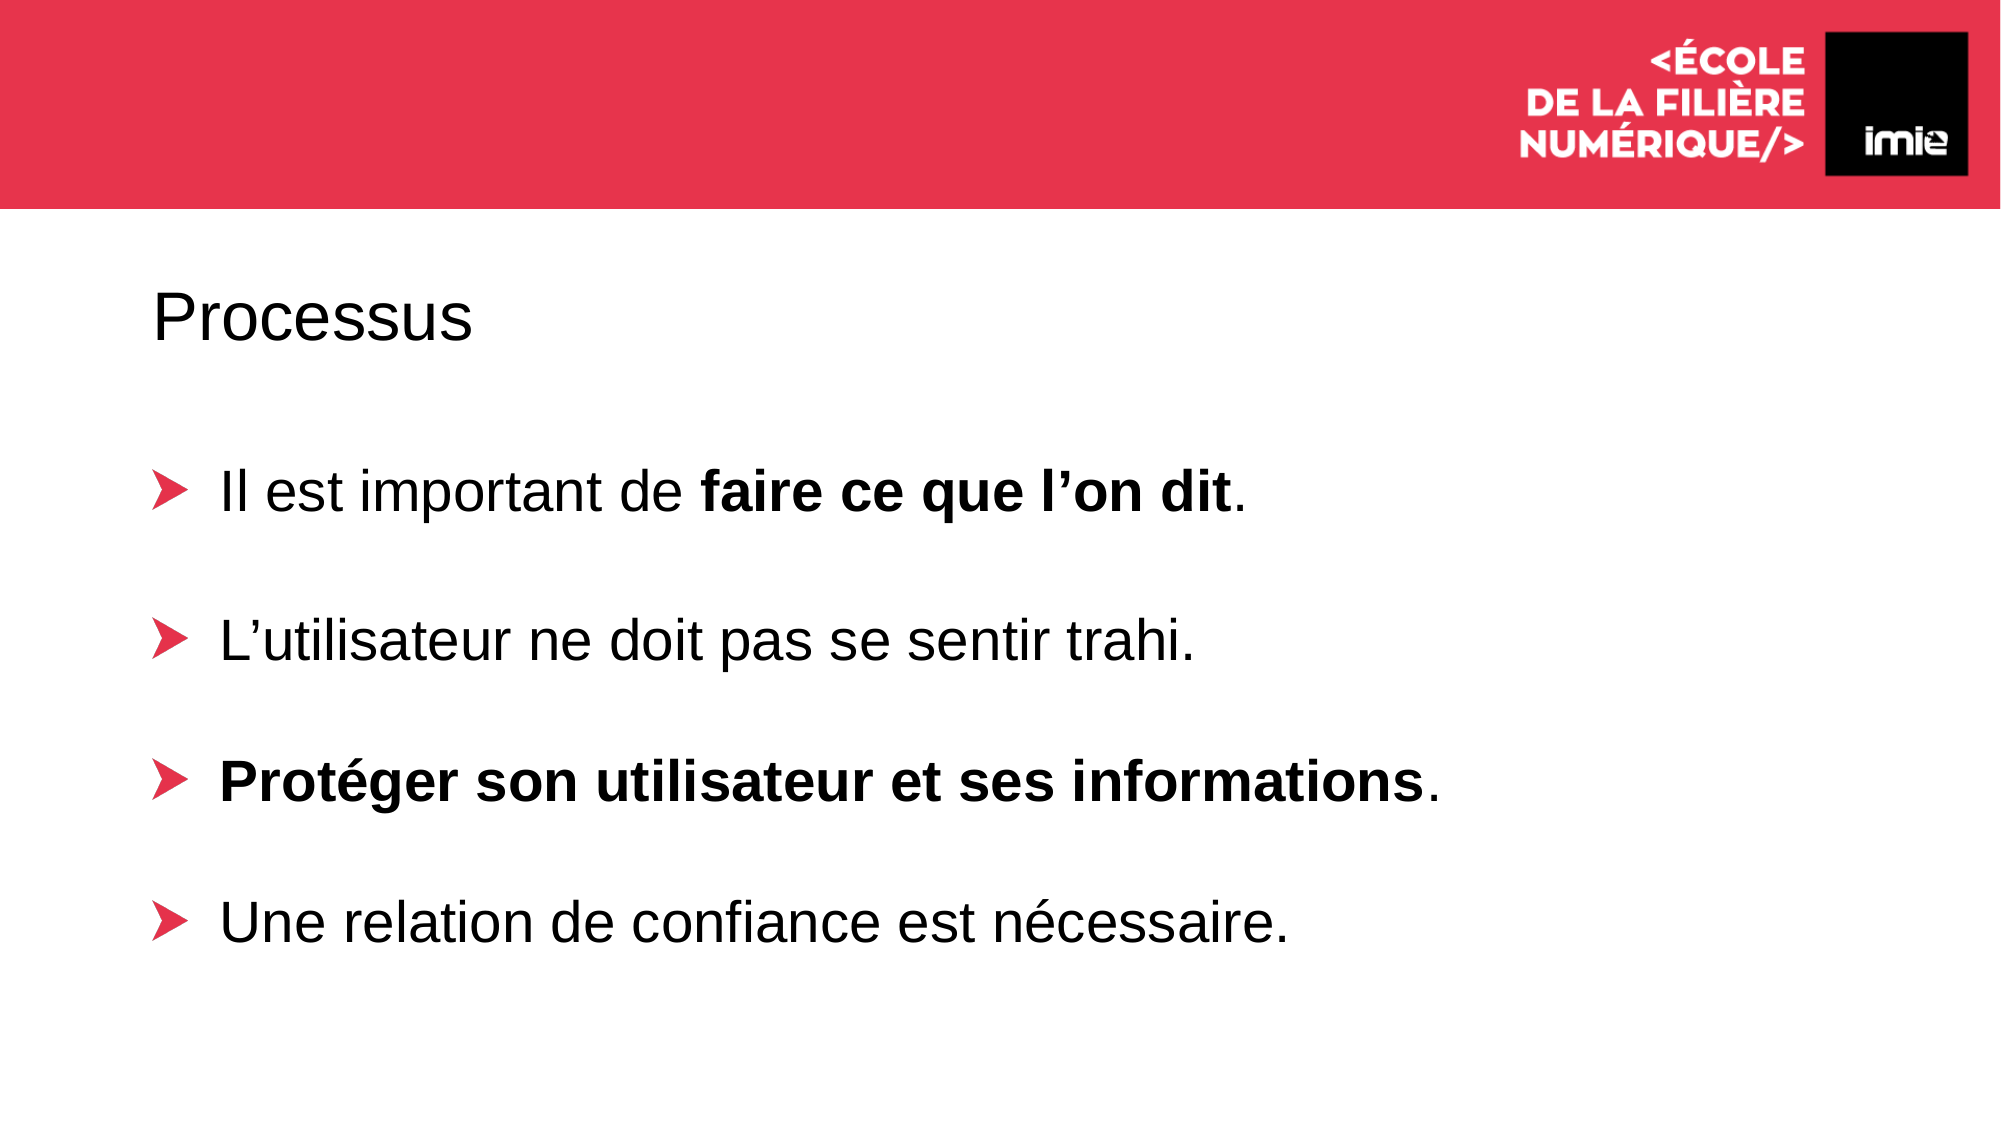

# Processus
  Il est important de faire ce que l’on dit.
  L’utilisateur ne doit pas se sentir trahi.
  Protéger son utilisateur et ses informations.
  Une relation de confiance est nécessaire.